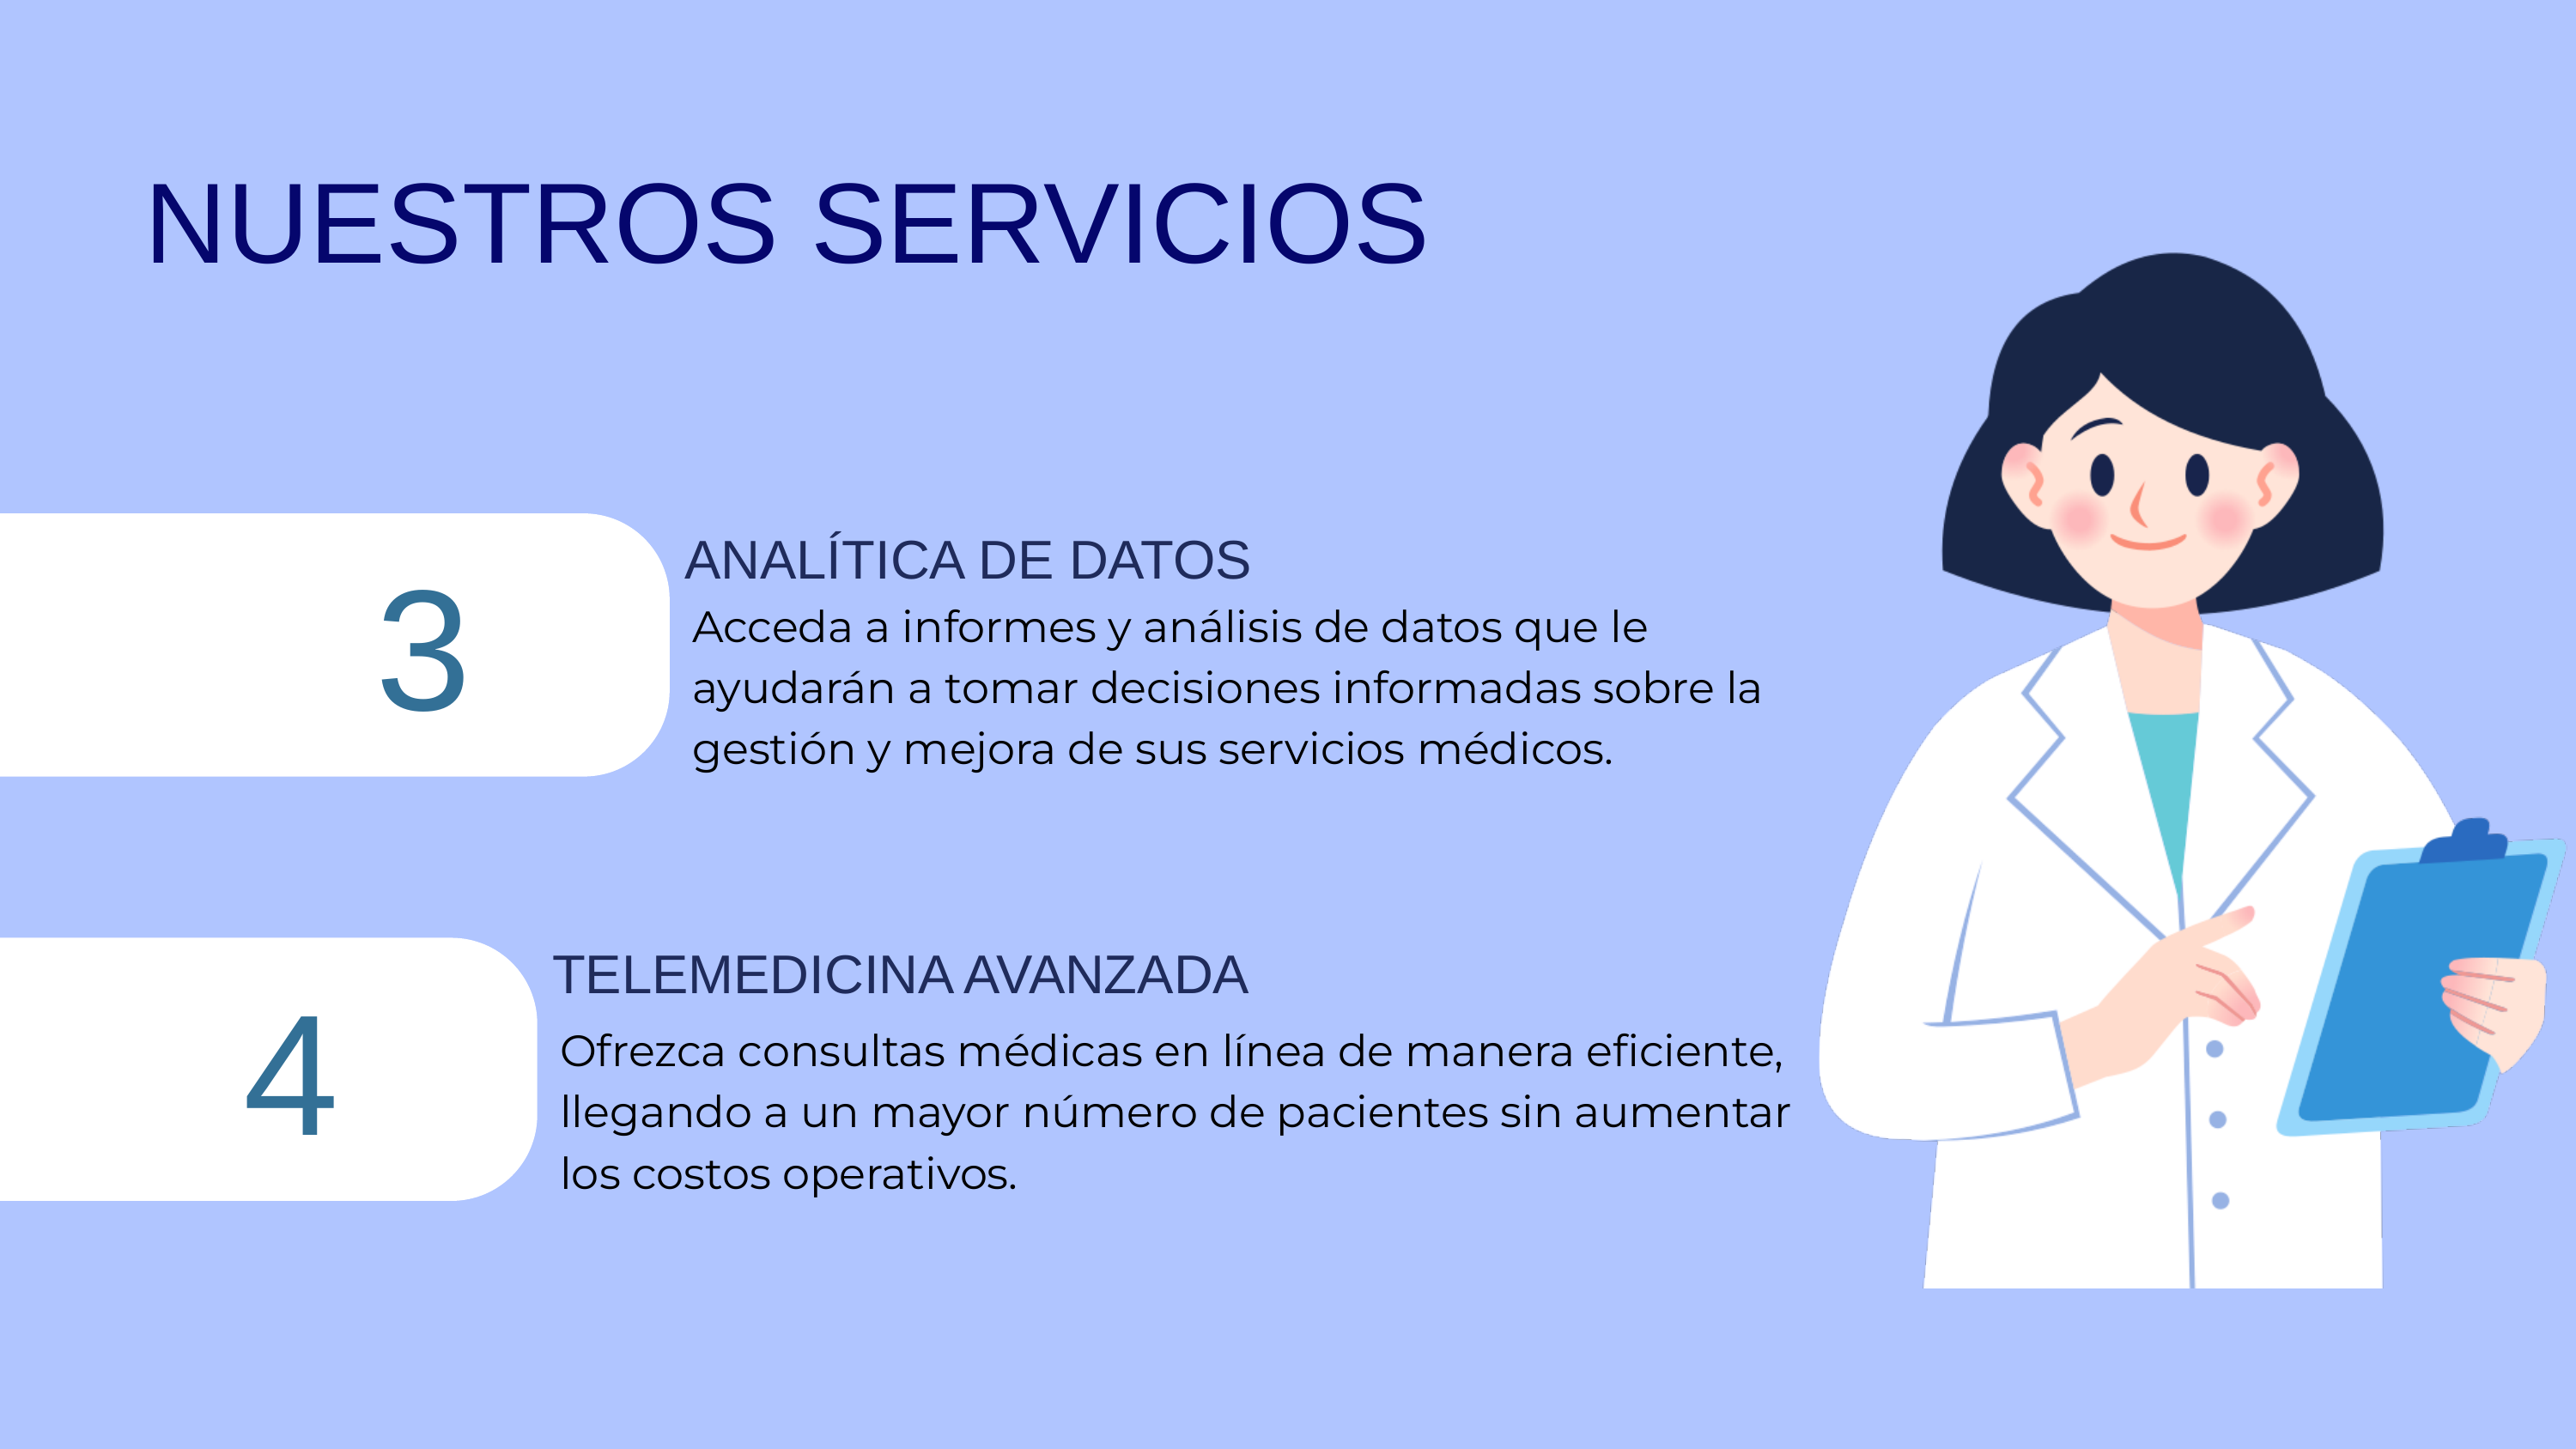

NUESTROS SERVICIOS

3

ANALÍTICA DE DATOS
Acceda a informes y análisis de datos que le ayudarán a tomar decisiones informadas sobre la gestión y mejora de sus servicios médicos.
TELEMEDICINA AVANZADA
4

Ofrezca consultas médicas en línea de manera eficiente, llegando a un mayor número de pacientes sin aumentar los costos operativos.